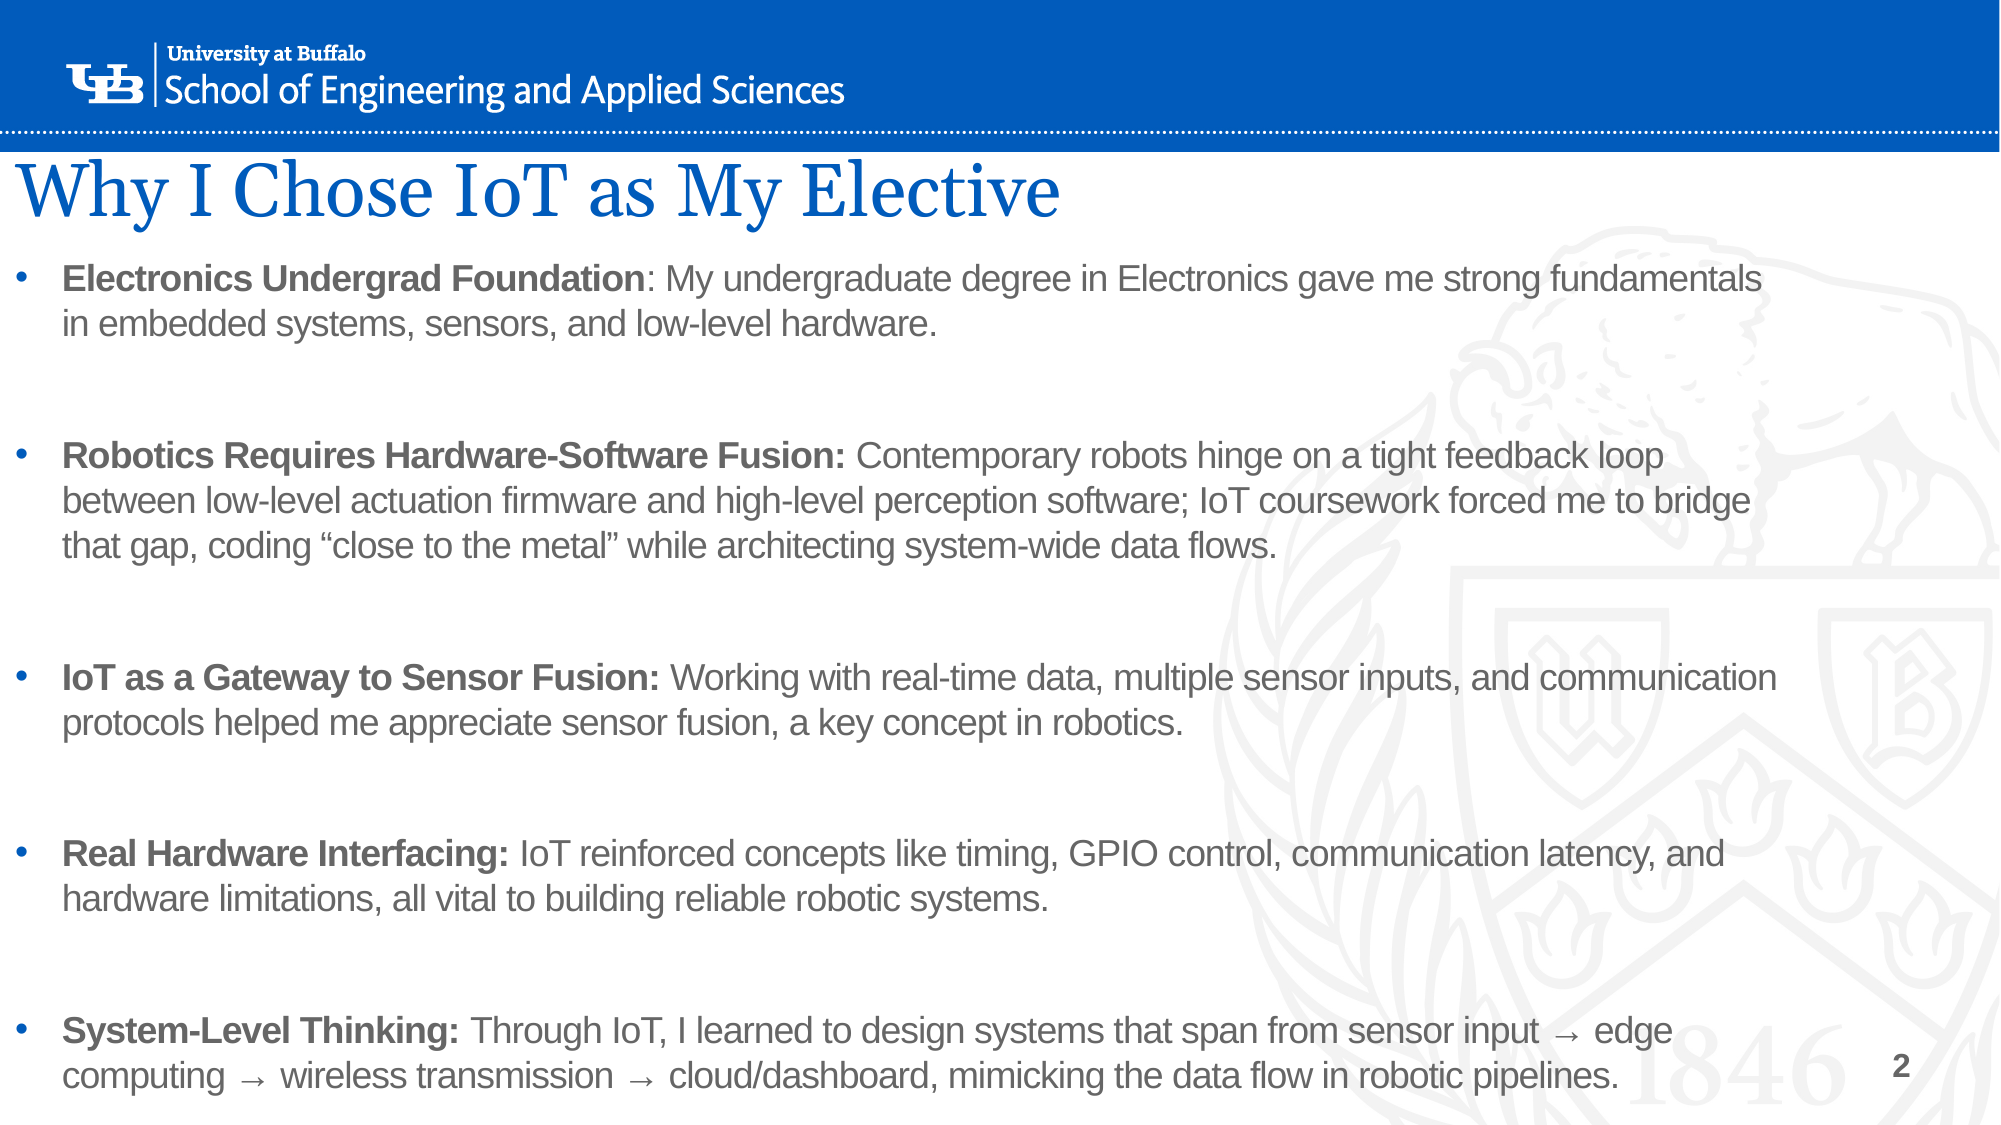

# Why I Chose IoT as My Elective
Electronics Undergrad Foundation: My undergraduate degree in Electronics gave me strong fundamentals in embedded systems, sensors, and low-level hardware.

Robotics Requires Hardware-Software Fusion: Contemporary robots hinge on a tight feedback loop between low-level actuation firmware and high-level perception software; IoT coursework forced me to bridge that gap, coding “close to the metal” while architecting system-wide data flows.

IoT as a Gateway to Sensor Fusion: Working with real-time data, multiple sensor inputs, and communication protocols helped me appreciate sensor fusion, a key concept in robotics.

Real Hardware Interfacing: IoT reinforced concepts like timing, GPIO control, communication latency, and hardware limitations, all vital to building reliable robotic systems.

System-Level Thinking: Through IoT, I learned to design systems that span from sensor input → edge computing → wireless transmission → cloud/dashboard, mimicking the data flow in robotic pipelines.